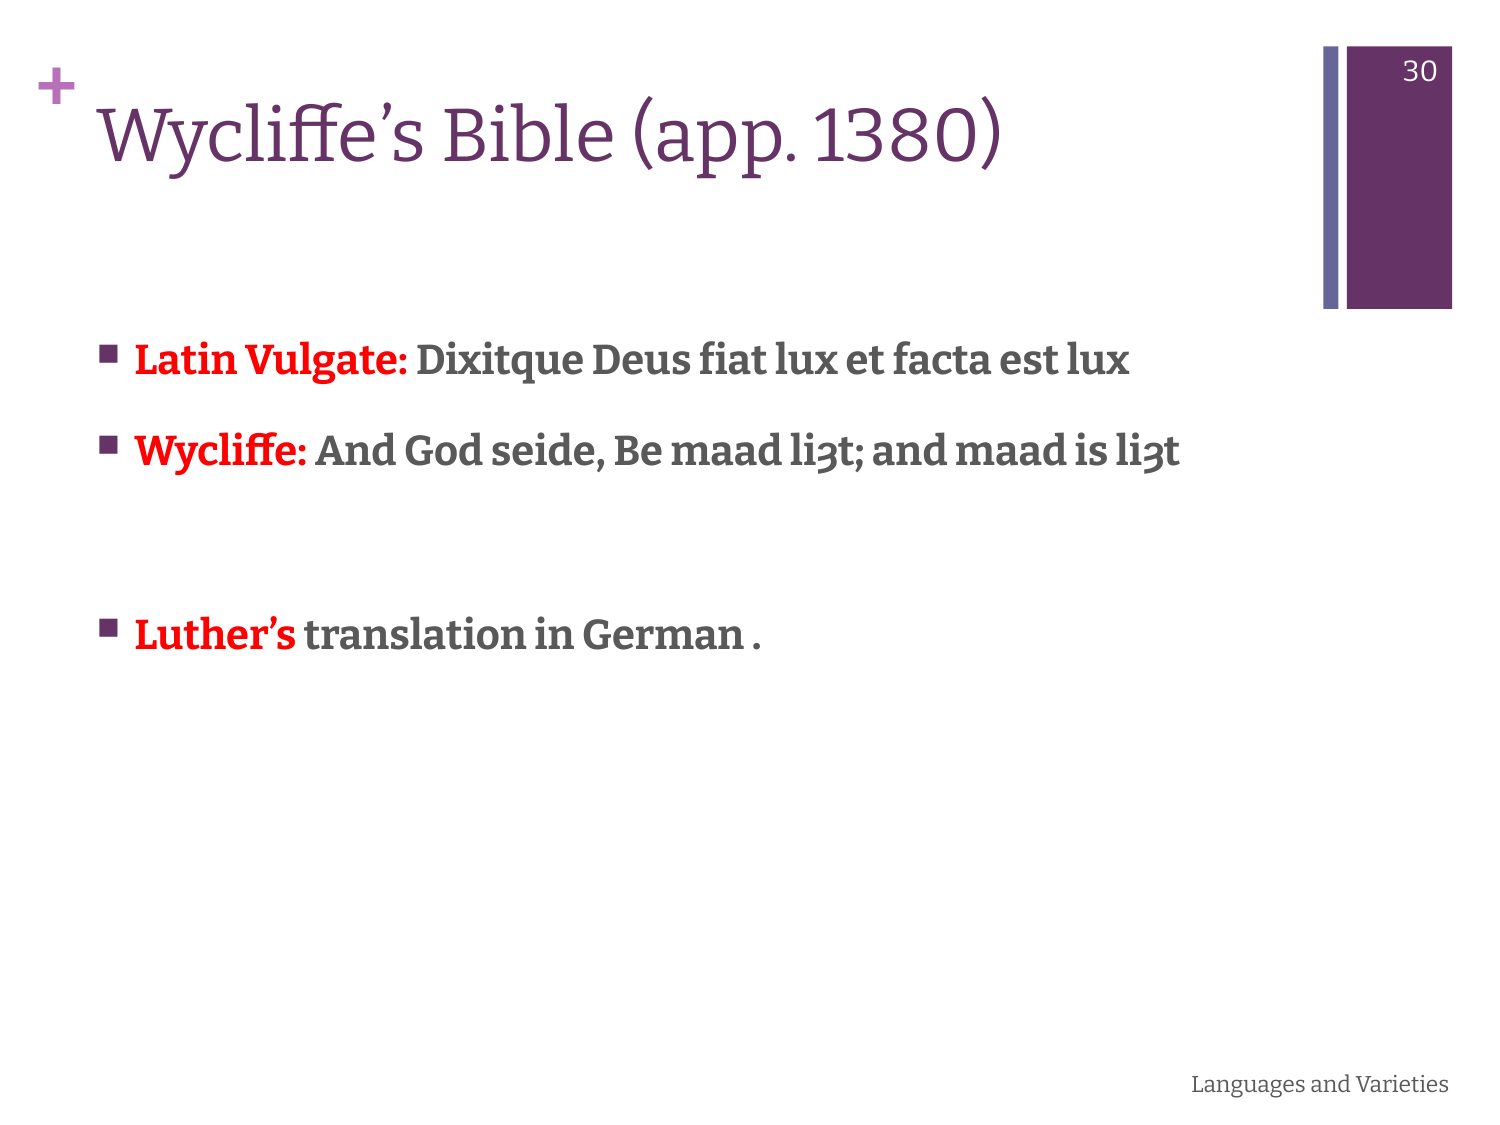

30
# Wycliffe’s Bible (app. 1380)
Latin Vulgate: Dixitque Deus fiat lux et facta est lux
Wycliffe: And God seide, Be maad liȝt; and maad is liȝt

Luther’s translation in German .
Languages and Varieties